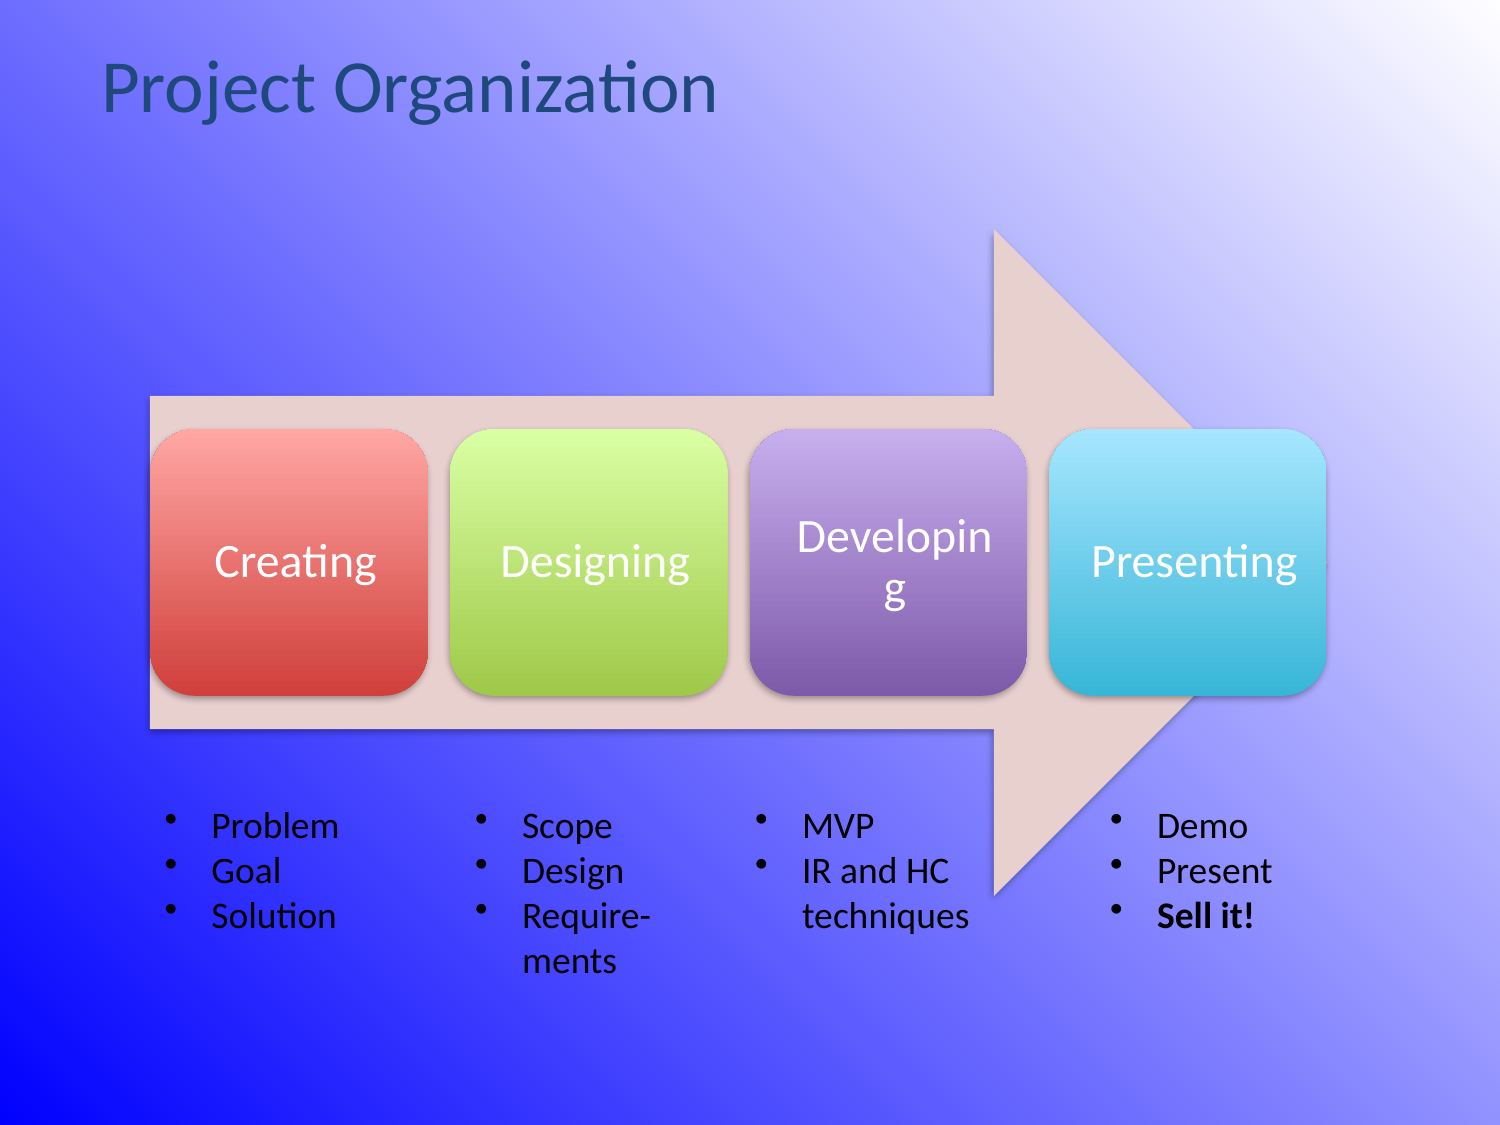

Project Organization
Creating
Designing
Developing
Presenting
Problem
Goal
Solution
Scope
Design
Require-ments
MVP
IR and HC techniques

Demo
Present
Sell it!